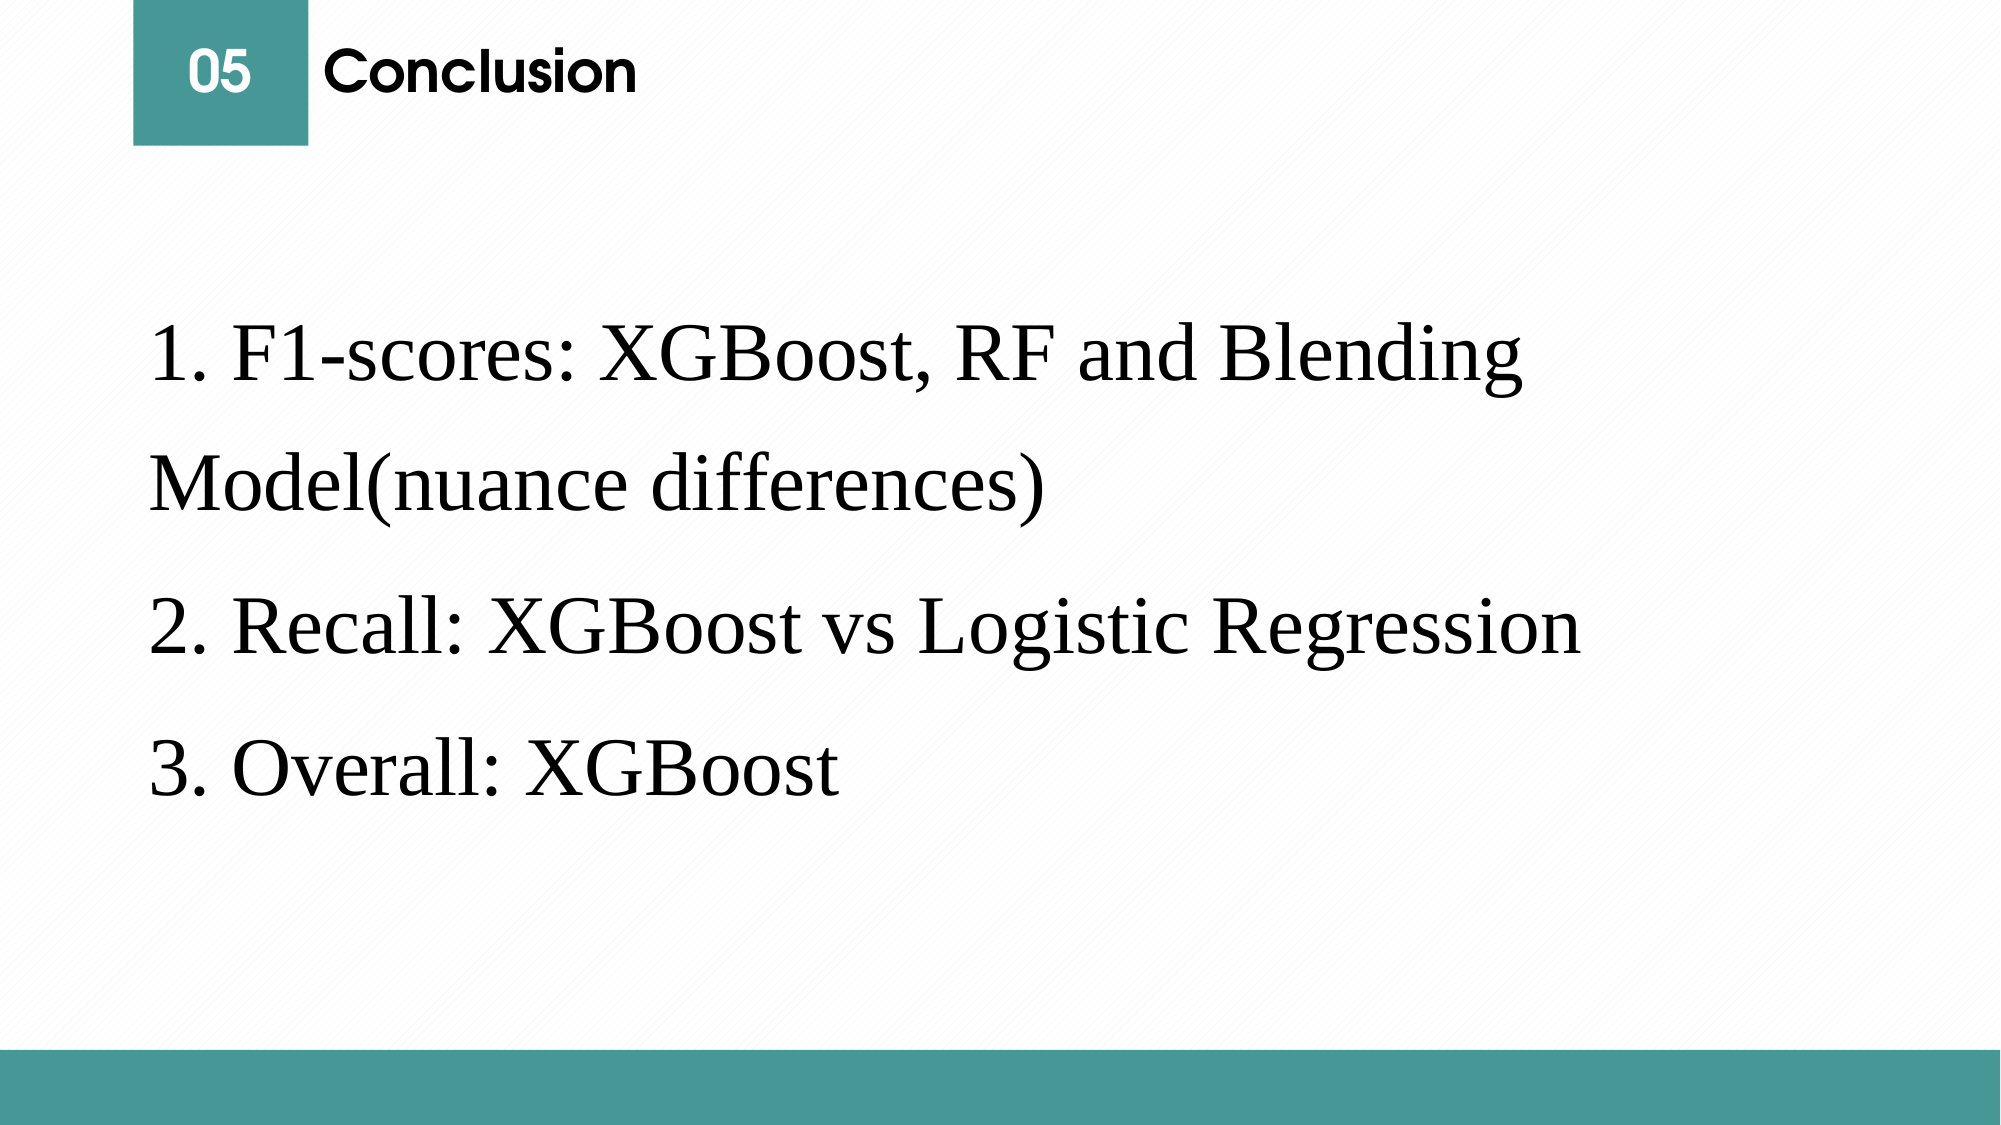

05
Conclusion
1. F1-scores: XGBoost, RF and Blending Model(nuance differences)
2. Recall: XGBoost vs Logistic Regression
3. Overall: XGBoost